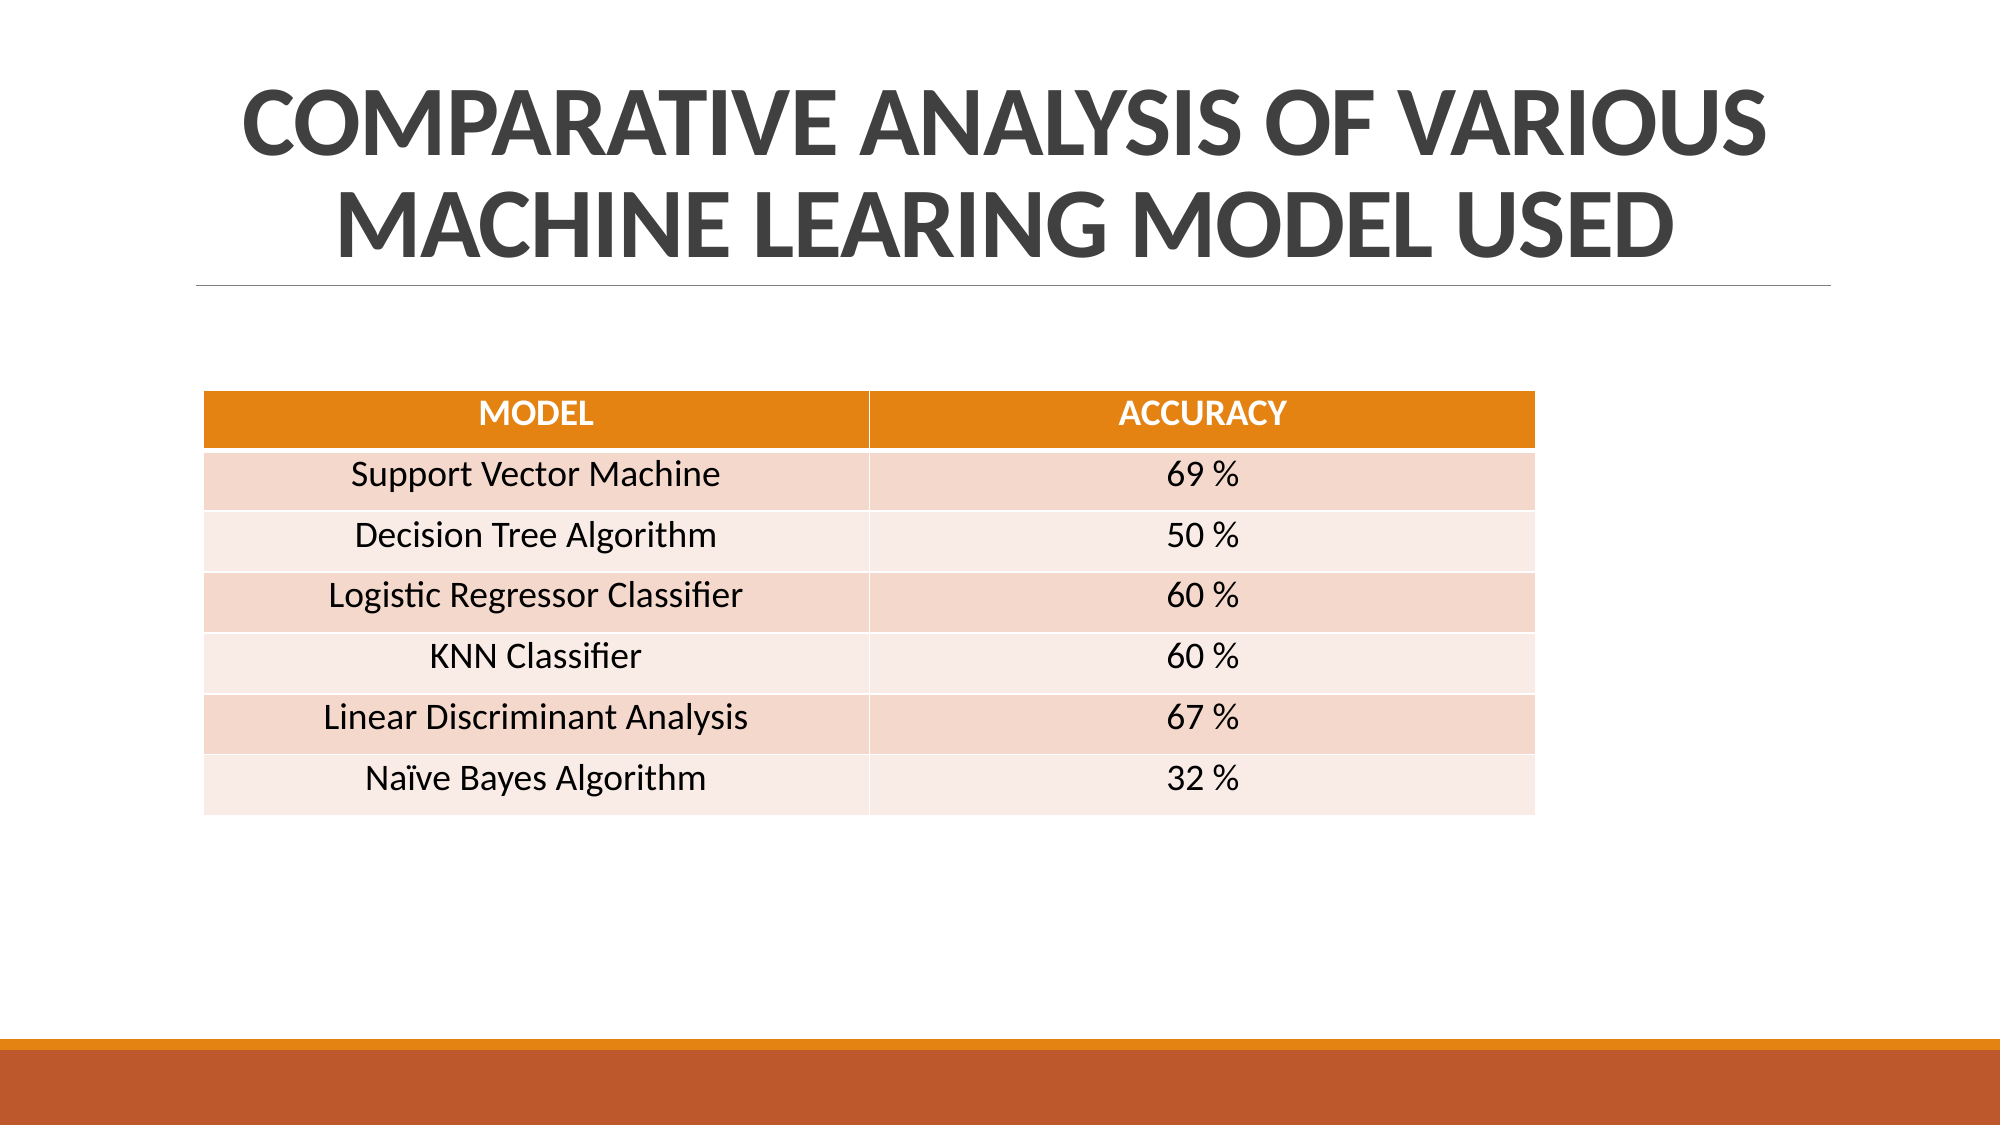

# COMPARATIVE ANALYSIS OF VARIOUS MACHINE LEARING MODEL USED
| MODEL | ACCURACY |
| --- | --- |
| Support Vector Machine | 69 % |
| Decision Tree Algorithm | 50 % |
| Logistic Regressor Classifier | 60 % |
| KNN Classifier | 60 % |
| Linear Discriminant Analysis | 67 % |
| Naïve Bayes Algorithm | 32 % |